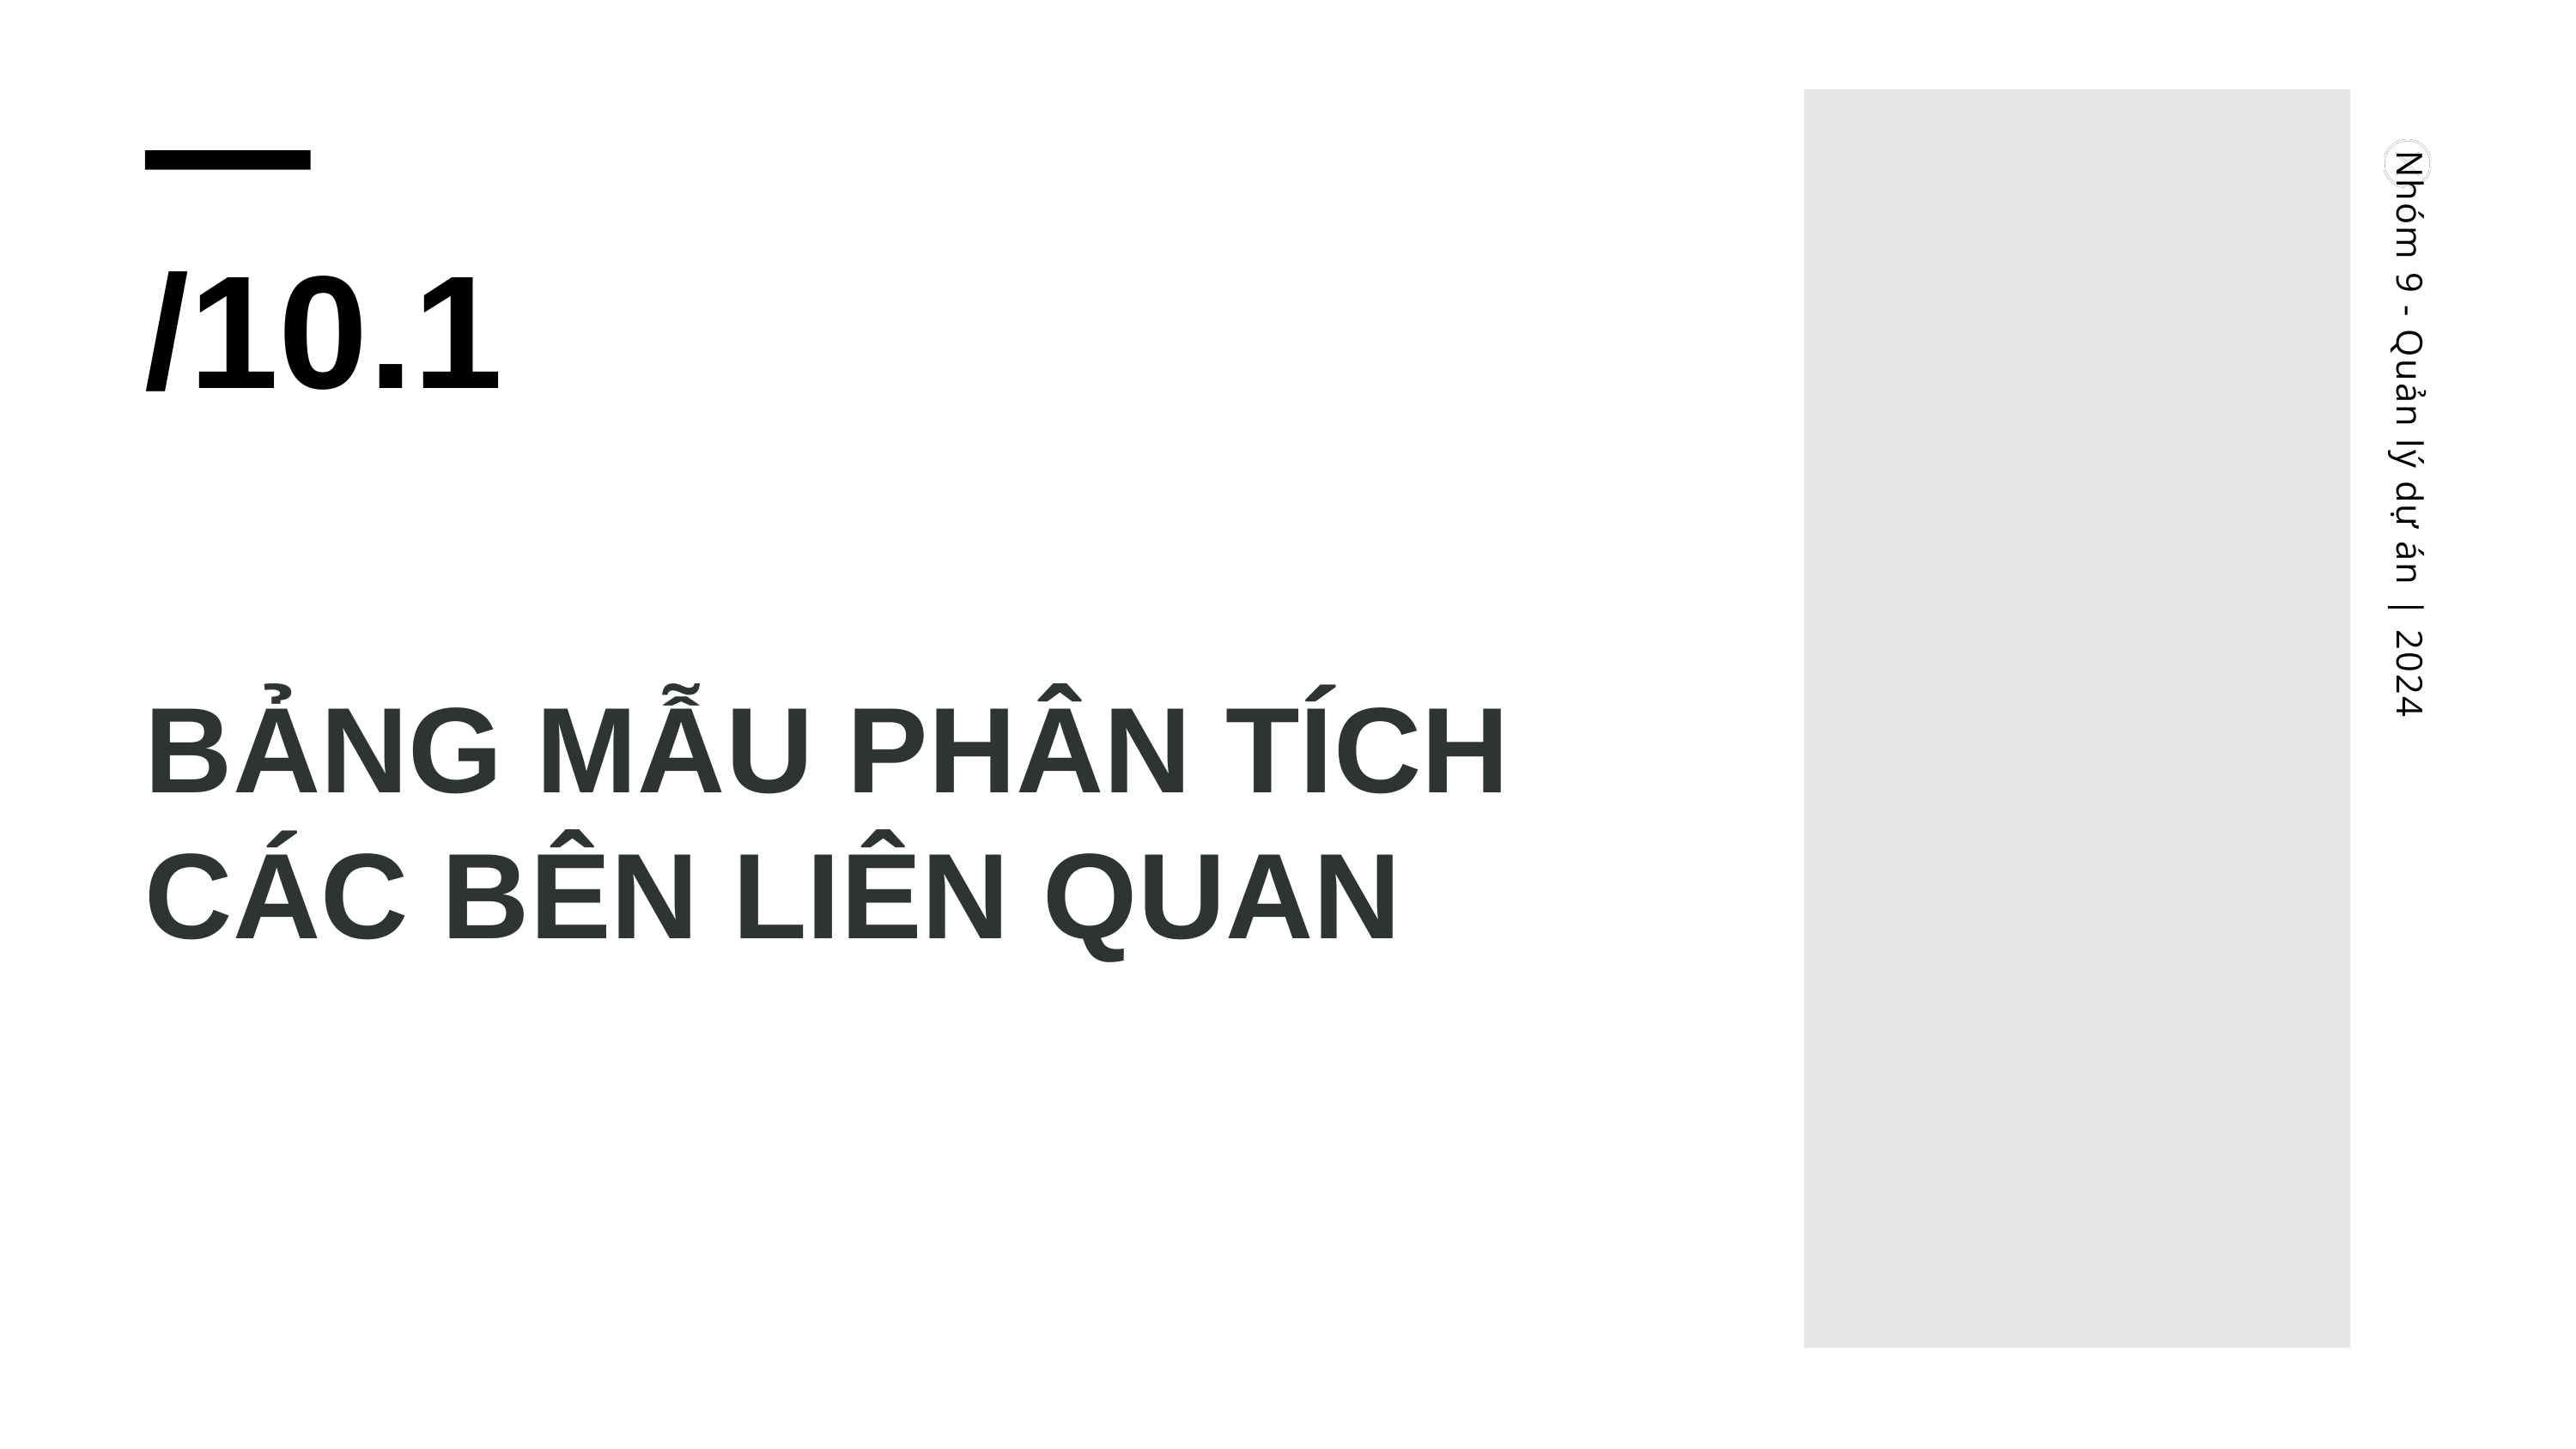

/10.1
Nhóm 9 - Quản lý dự án | 2024
BẢNG MẪU PHÂN TÍCH CÁC BÊN LIÊN QUAN